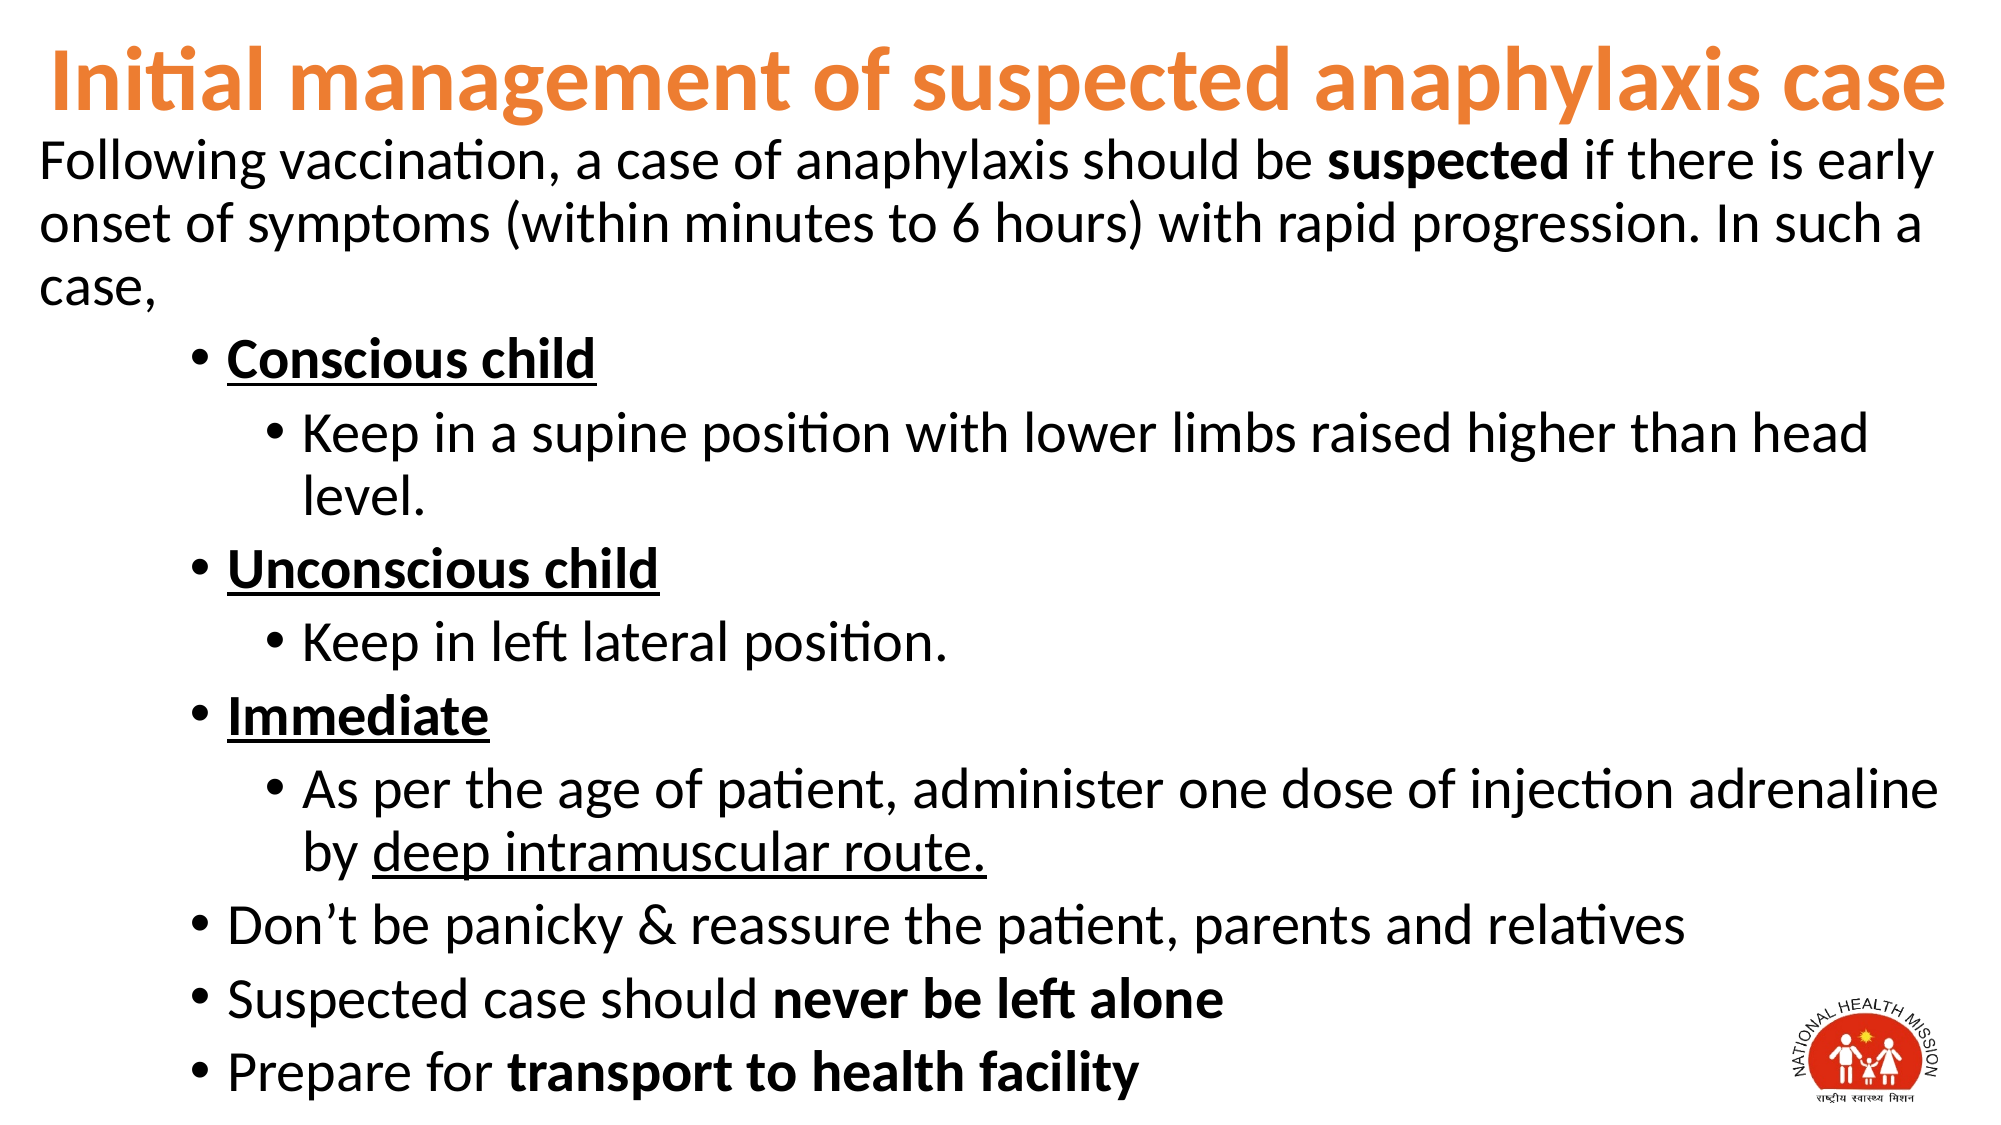

# Initial management of suspected anaphylaxis case
Following vaccination, a case of anaphylaxis should be suspected if there is early onset of symptoms (within minutes to 6 hours) with rapid progression. In such a case,
Conscious child
Keep in a supine position with lower limbs raised higher than head level.
Unconscious child
Keep in left lateral position.
Immediate
As per the age of patient, administer one dose of injection adrenaline by deep intramuscular route.
Don’t be panicky & reassure the patient, parents and relatives
Suspected case should never be left alone
Prepare for transport to health facility